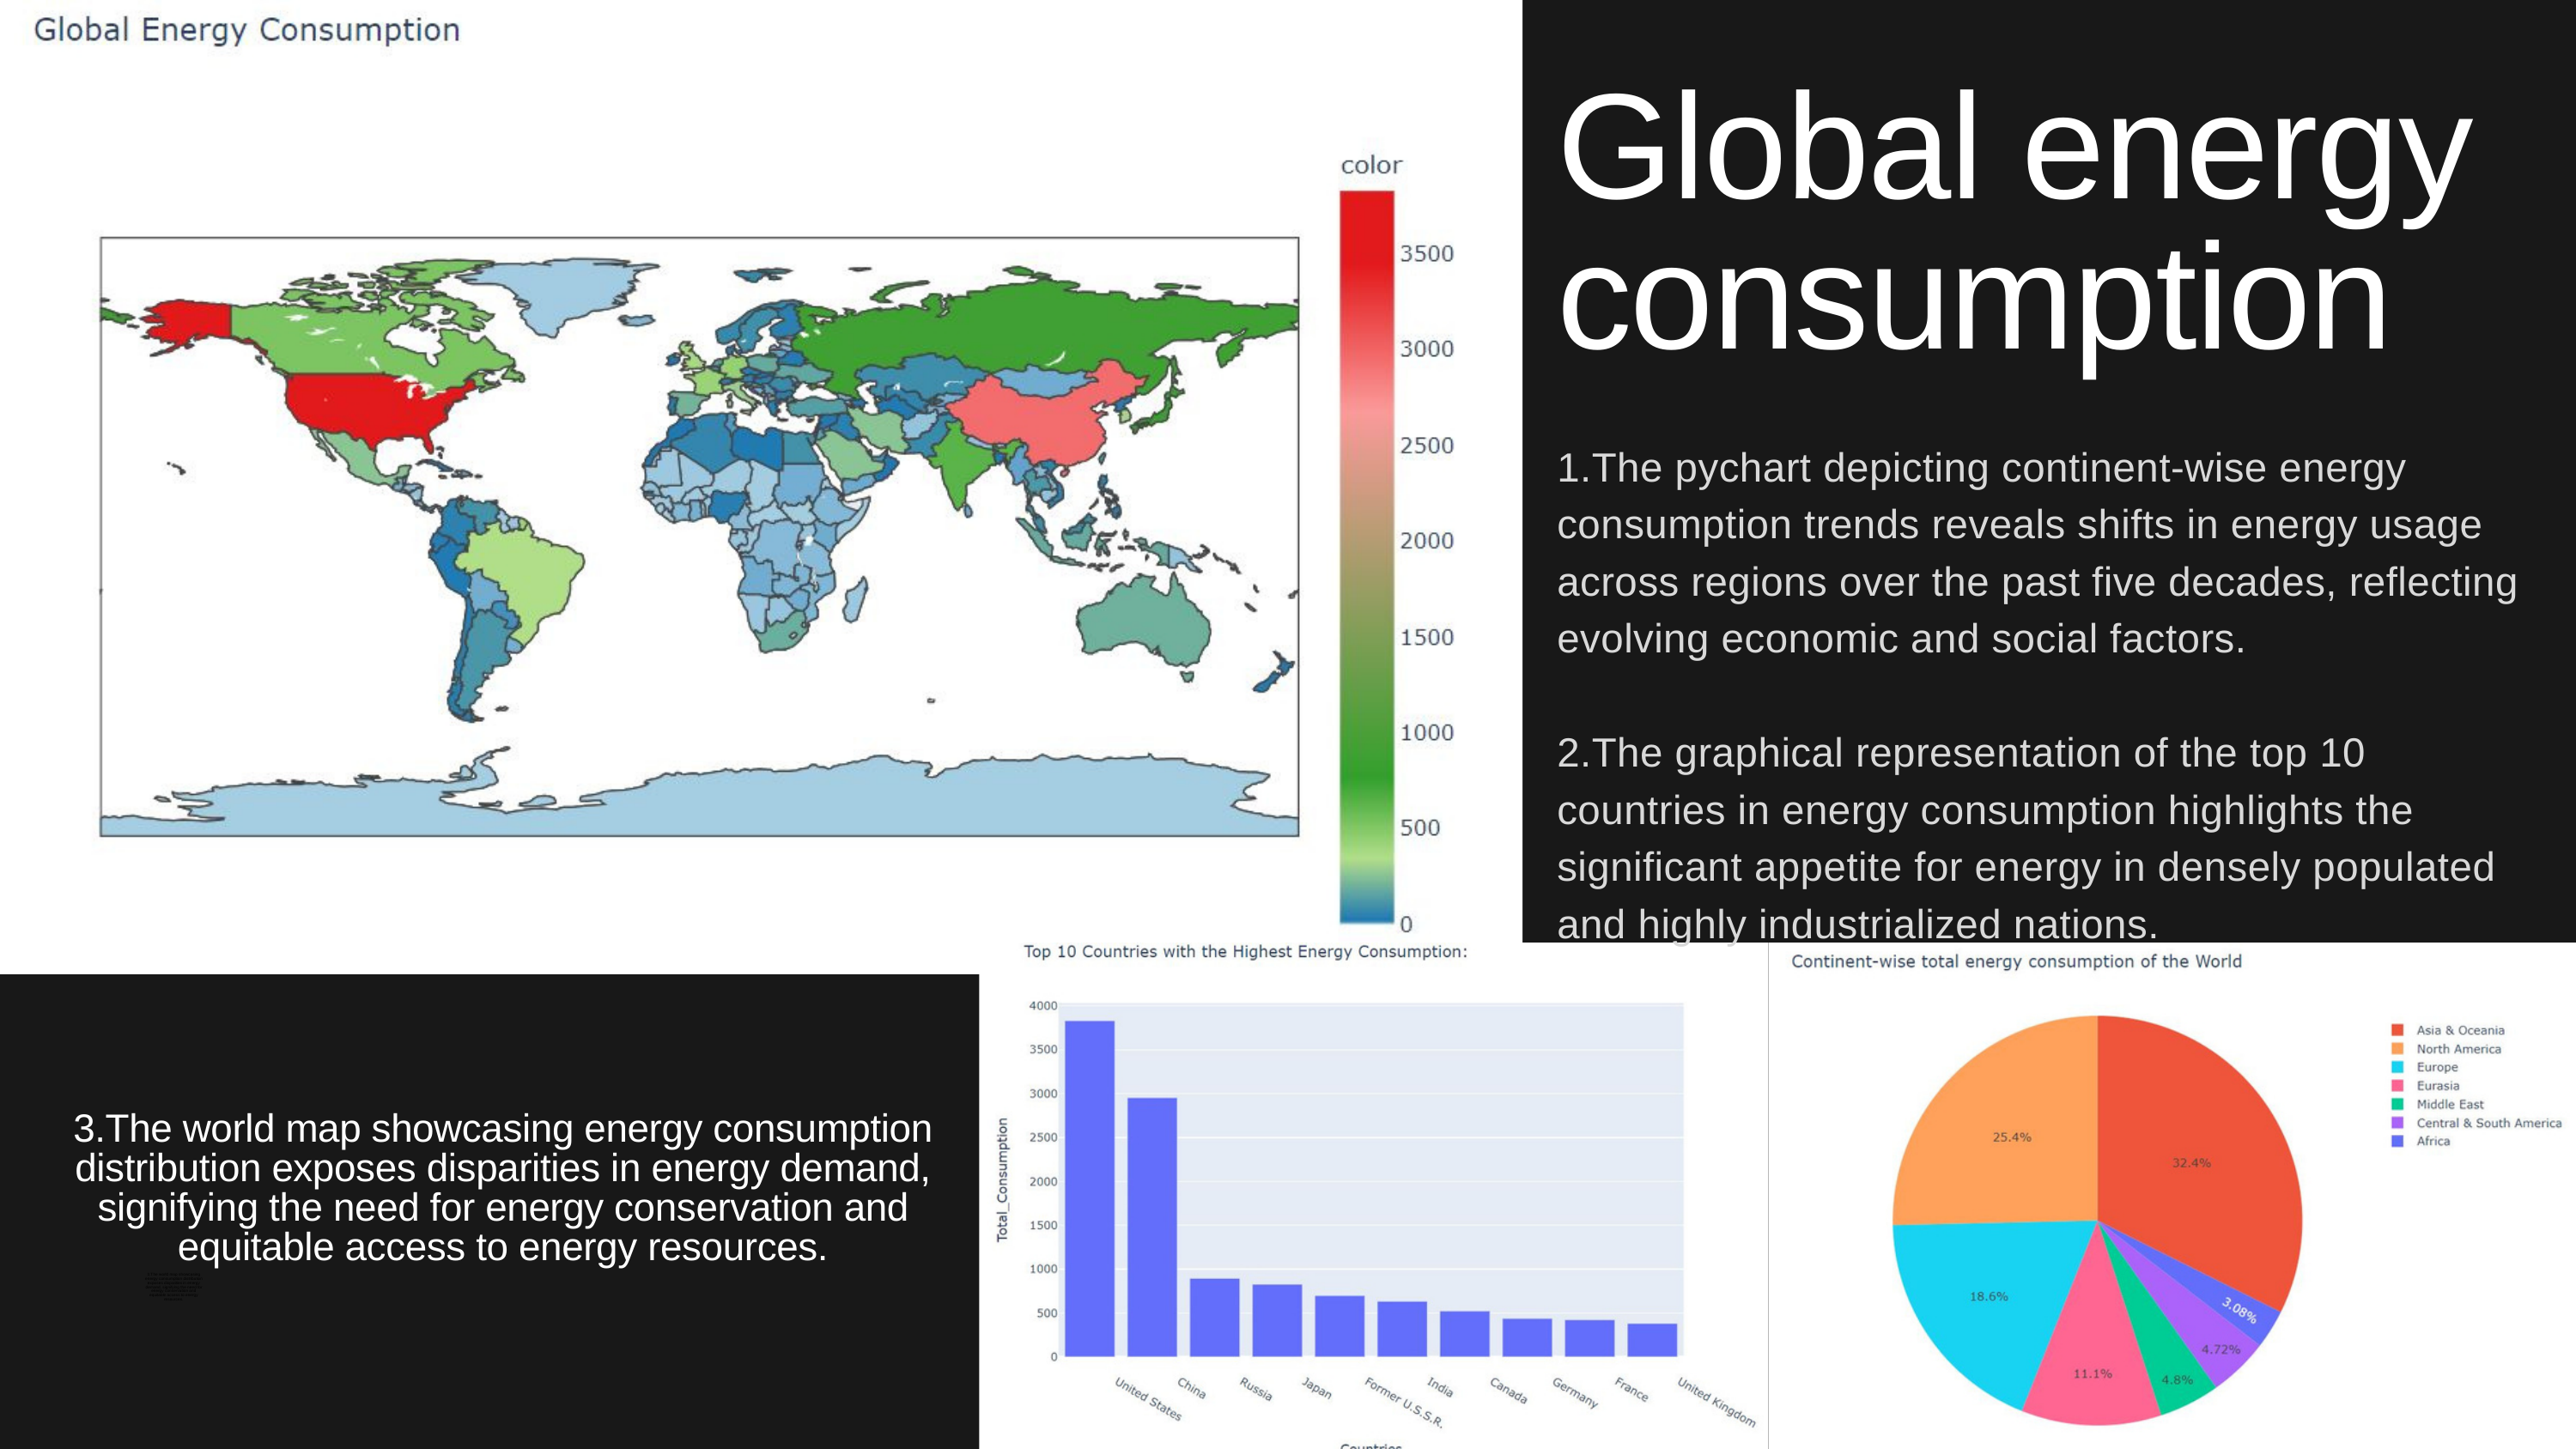

Global energy
consumption

1.The pychart depicting continent-wise energy consumption trends reveals shifts in energy usage across regions over the past five decades, reflecting evolving economic and social factors.

2.The graphical representation of the top 10 countries in energy consumption highlights the significant appetite for energy in densely populated and highly industrialized nations.

3.The world map showcasing energy consumption distribution exposes disparities in energy demand, signifying the need for energy conservation and equitable access to energy resources.
3.The world map showcasing energy consumption distribution exposes disparities in energy demand, signifying the need for energy conservation and equitable access to energy resources.